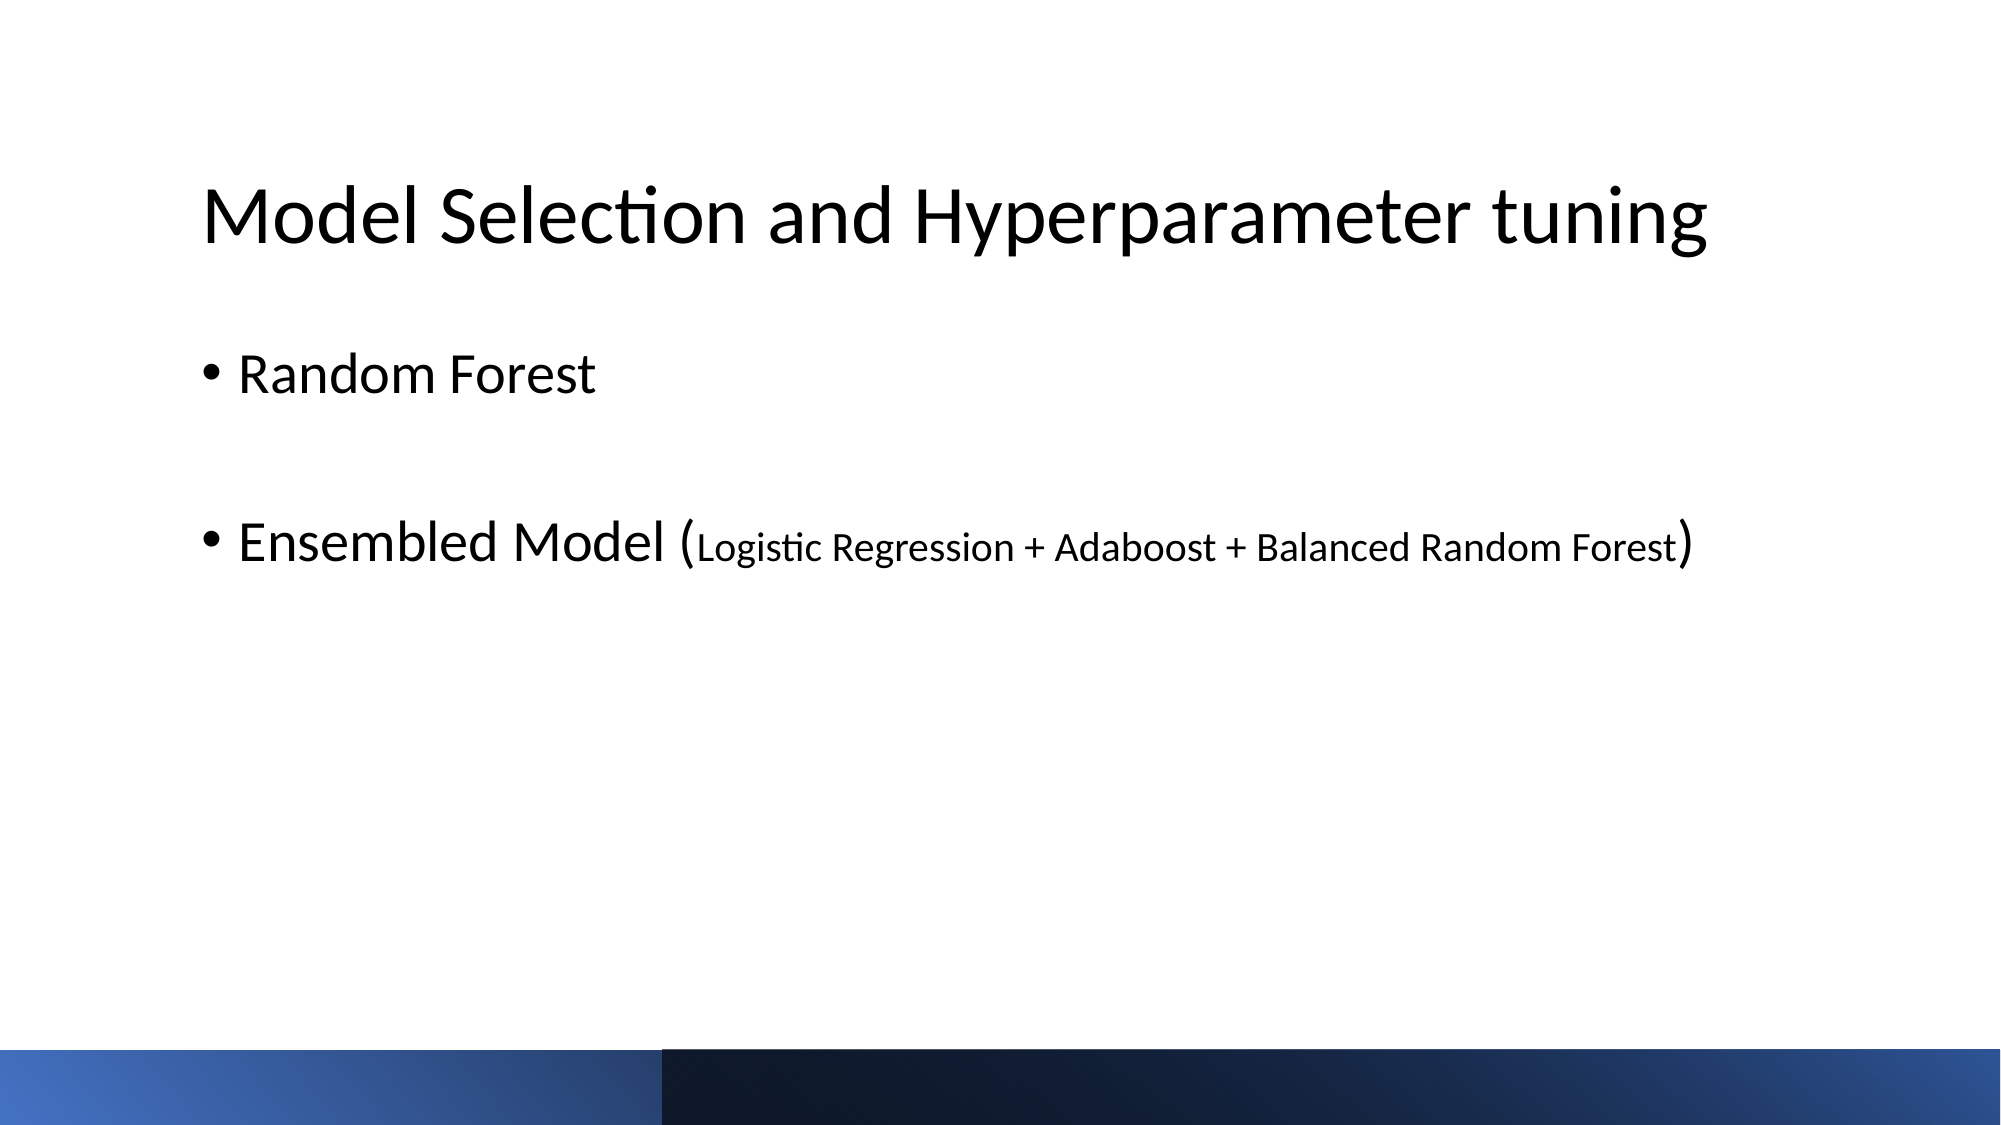

# Model Selection and Hyperparameter tuning
Random Forest

Ensembled Model (Logistic Regression + Adaboost + Balanced Random Forest)